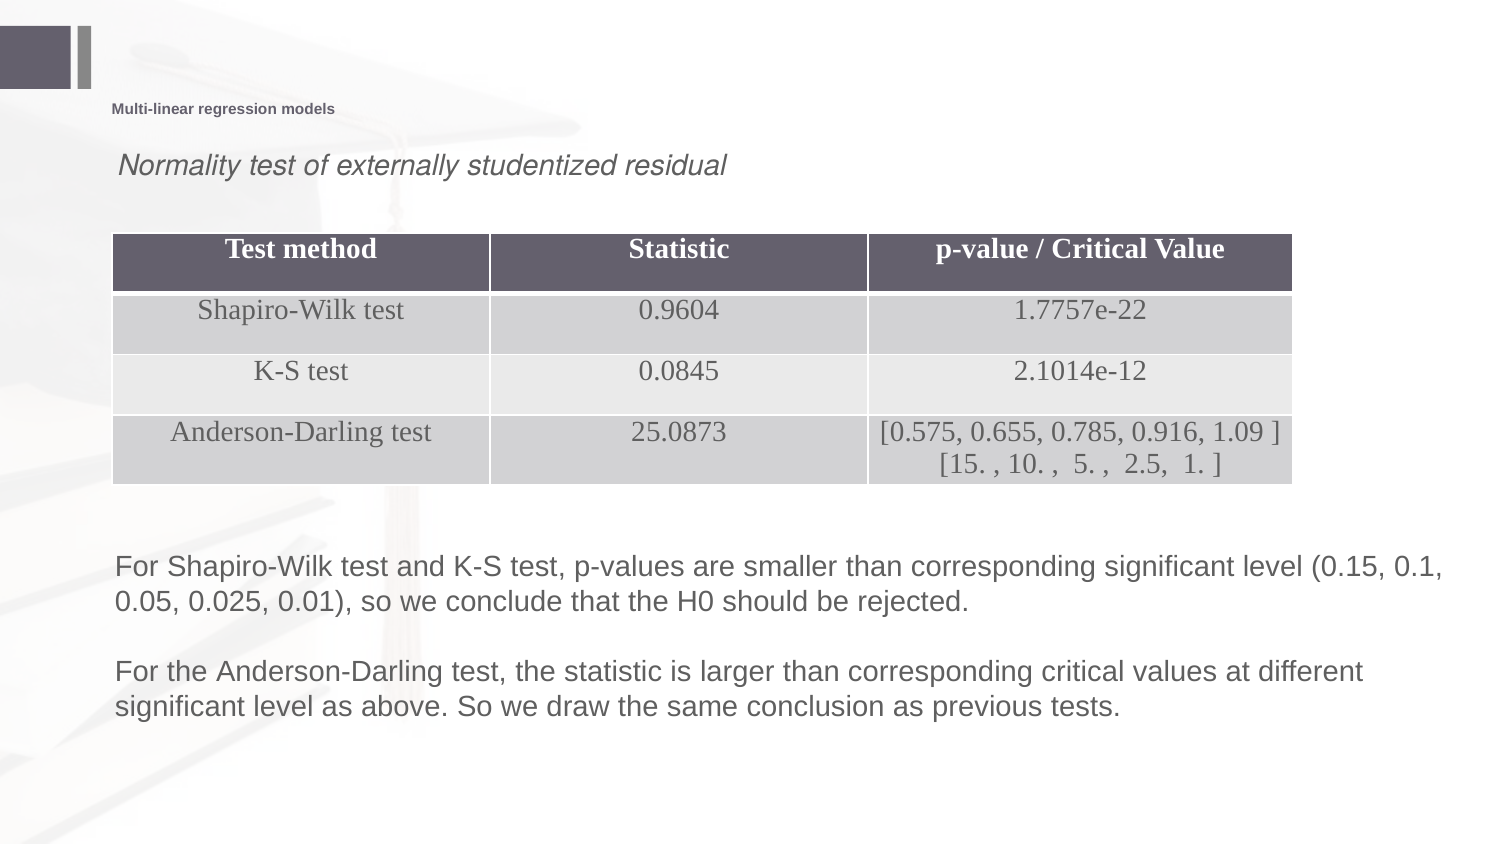

# Multi-linear regression models

Normality test of externally studentized residual
| Test method | Statistic | p-value / Critical Value |
| --- | --- | --- |
| Shapiro-Wilk test | 0.9604 | 1.7757e-22 |
| K-S test | 0.0845 | 2.1014e-12 |
| Anderson-Darling test | 25.0873 | [0.575, 0.655, 0.785, 0.916, 1.09 ] [15. , 10. , 5. , 2.5, 1. ] |
For Shapiro-Wilk test and K-S test, p-values are smaller than corresponding significant level (0.15, 0.1, 0.05, 0.025, 0.01), so we conclude that the H0 should be rejected.

For the Anderson-Darling test, the statistic is larger than corresponding critical values at different significant level as above. So we draw the same conclusion as previous tests.